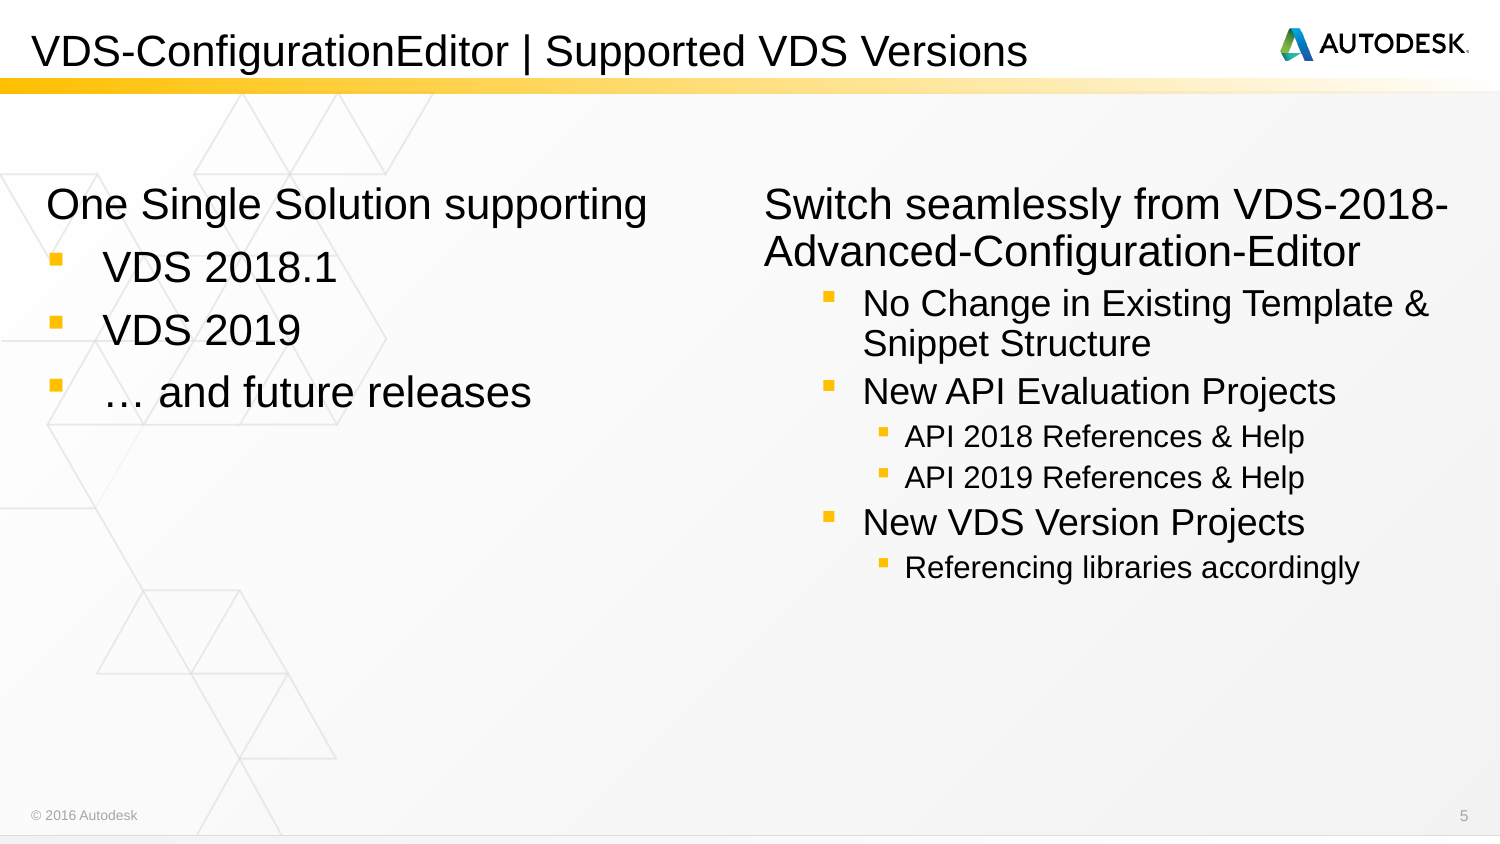

VDS-ConfigurationEditor | Supported VDS Versions
Switch seamlessly from VDS-2018-Advanced-Configuration-Editor
No Change in Existing Template & Snippet Structure
New API Evaluation Projects
API 2018 References & Help
API 2019 References & Help
New VDS Version Projects
Referencing libraries accordingly
One Single Solution supporting
VDS 2018.1
VDS 2019
… and future releases